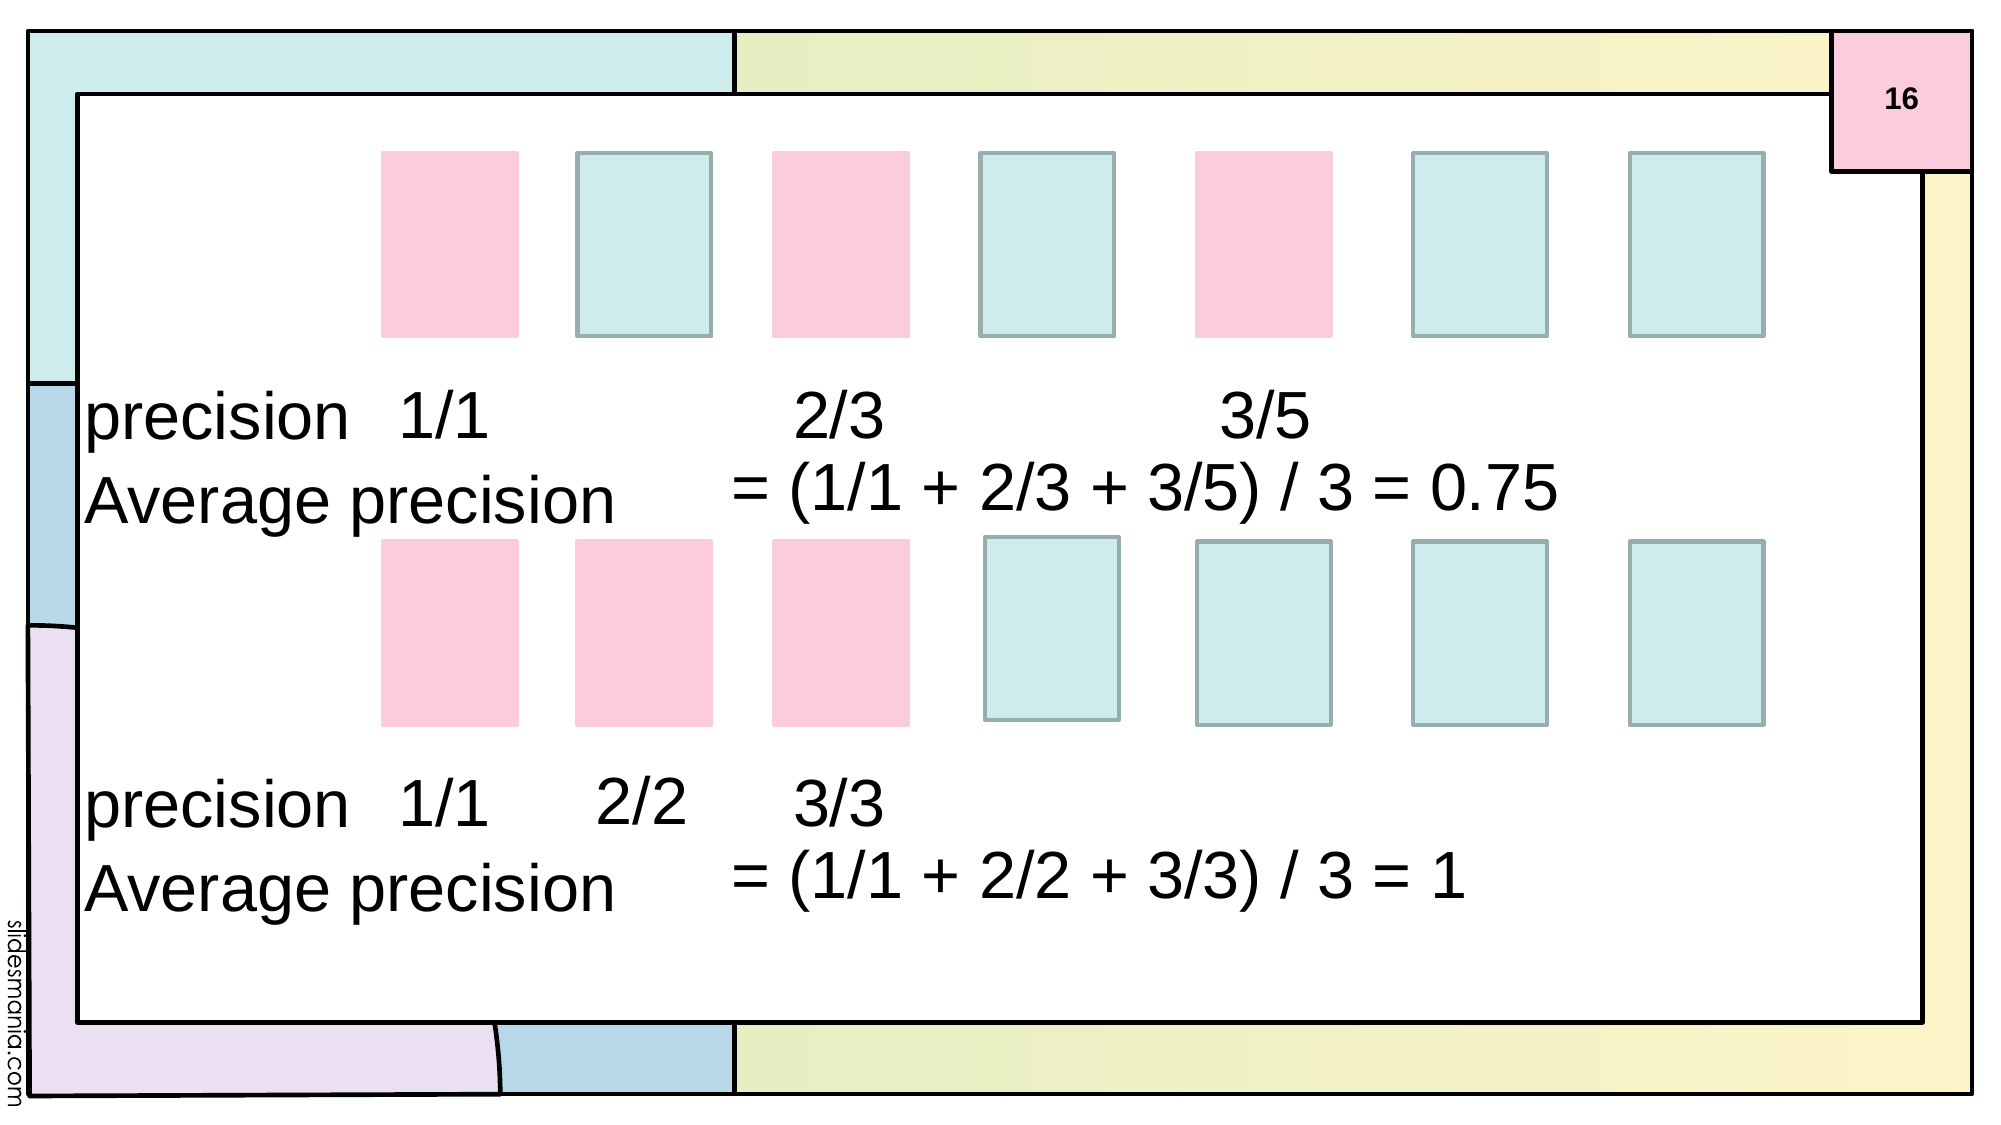

16

1/1
2/3
3/5
precision
= (1/1 + 2/3 + 3/5) / 3 = 0.75
Average precision

2/2
1/1
3/3
precision
= (1/1 + 2/2 + 3/3) / 3 = 1
Average precision